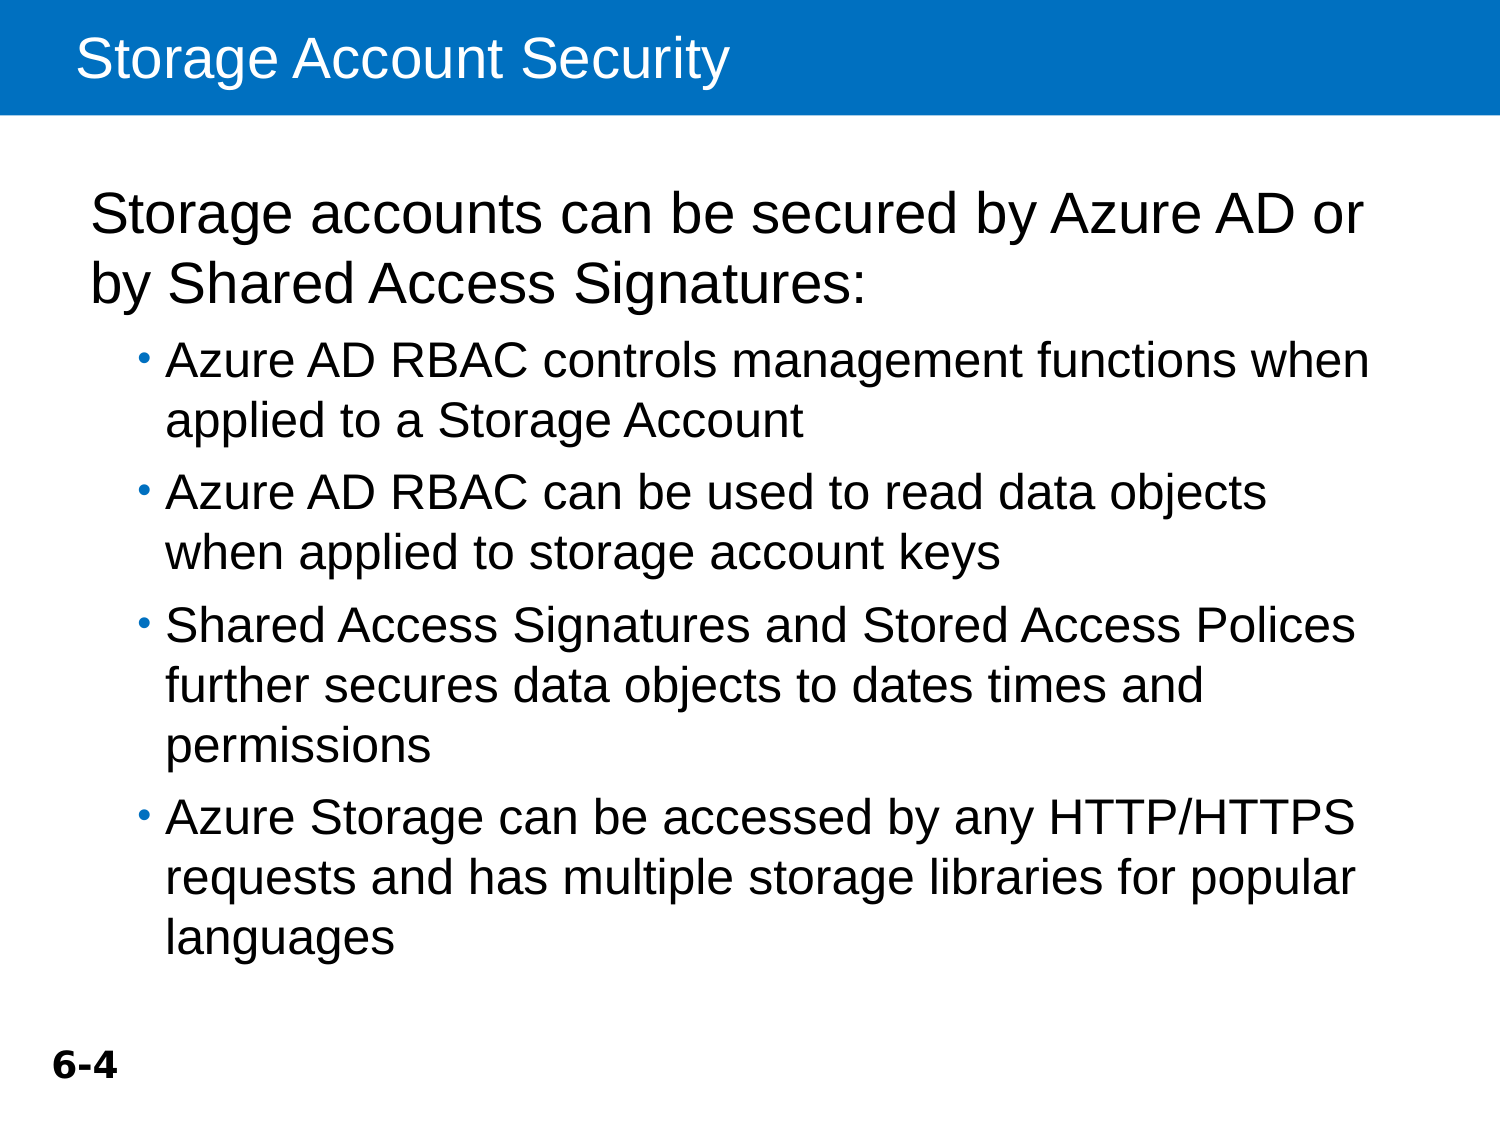

# Storage Account Security
Storage accounts can be secured by Azure AD or by Shared Access Signatures:
Azure AD RBAC controls management functions when applied to a Storage Account
Azure AD RBAC can be used to read data objects when applied to storage account keys
Shared Access Signatures and Stored Access Polices further secures data objects to dates times and permissions
Azure Storage can be accessed by any HTTP/HTTPS requests and has multiple storage libraries for popular languages

6-4